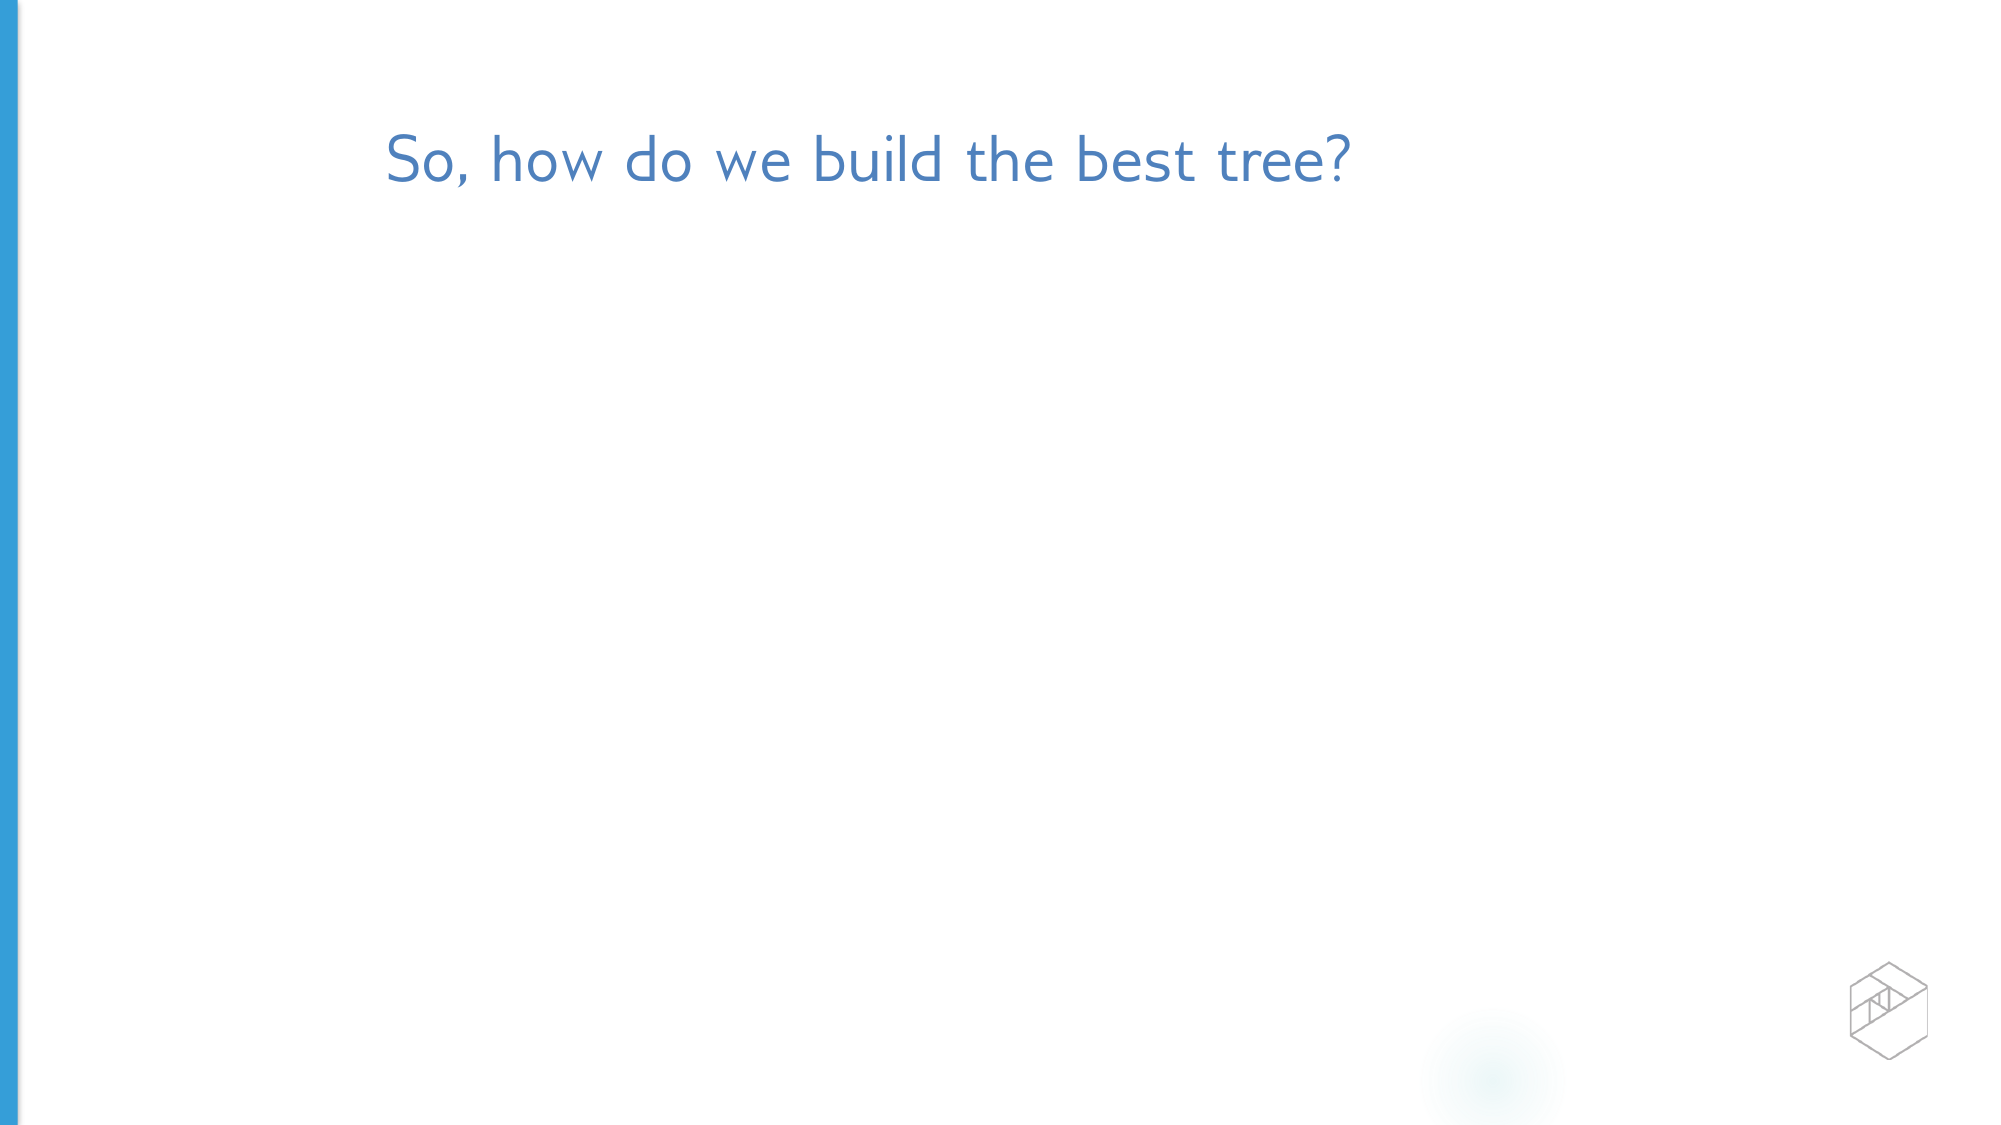

So, how do we build the best tree?